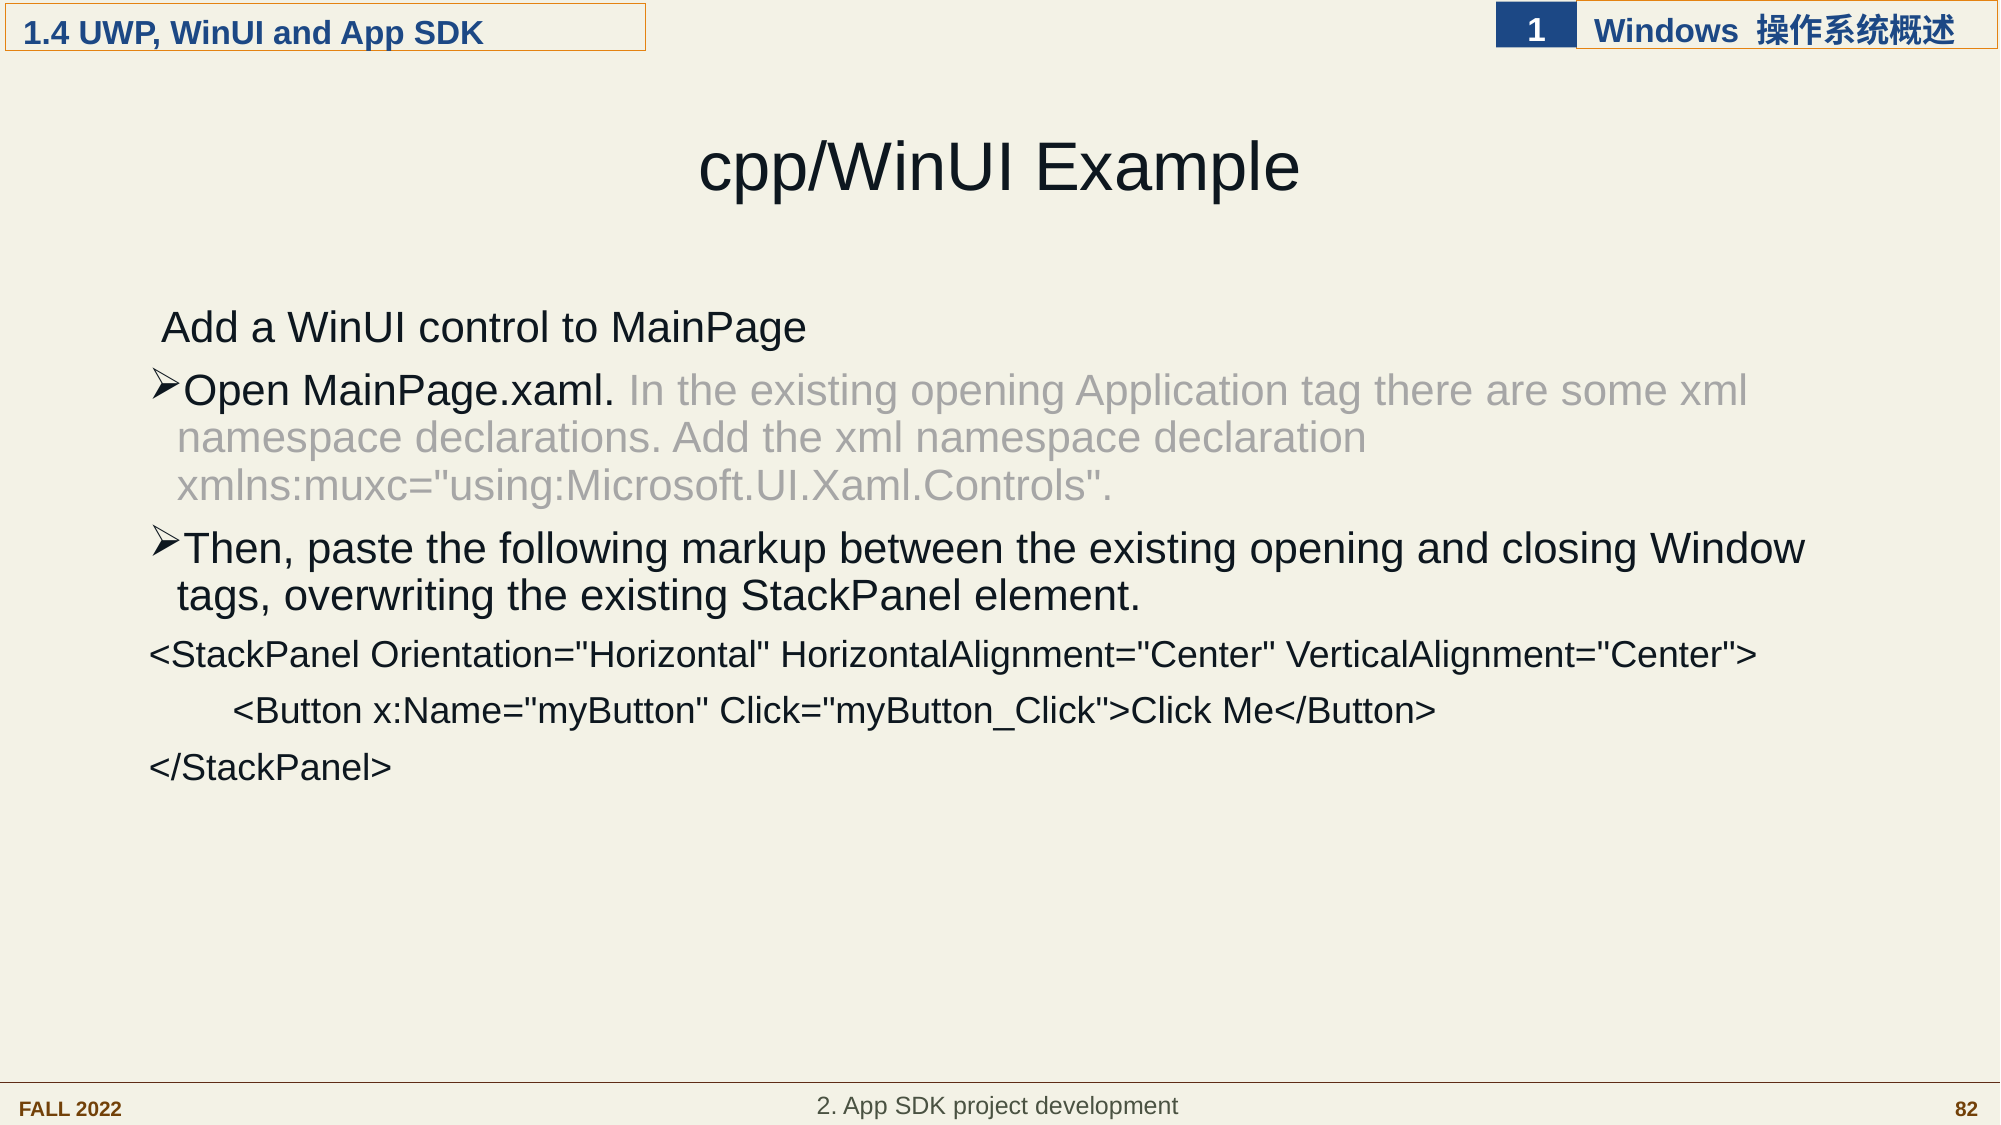

cpp/WinUI Example
 Add a WinUI control to MainPage
Open MainPage.xaml. In the existing opening Application tag there are some xml namespace declarations. Add the xml namespace declaration 	xmlns:muxc="using:Microsoft.UI.Xaml.Controls".
Then, paste the following markup between the existing opening and closing Window tags, overwriting the existing StackPanel element.
<StackPanel Orientation="Horizontal" HorizontalAlignment="Center" VerticalAlignment="Center">
        <Button x:Name="myButton" Click="myButton_Click">Click Me</Button>
</StackPanel>

2. App SDK project development